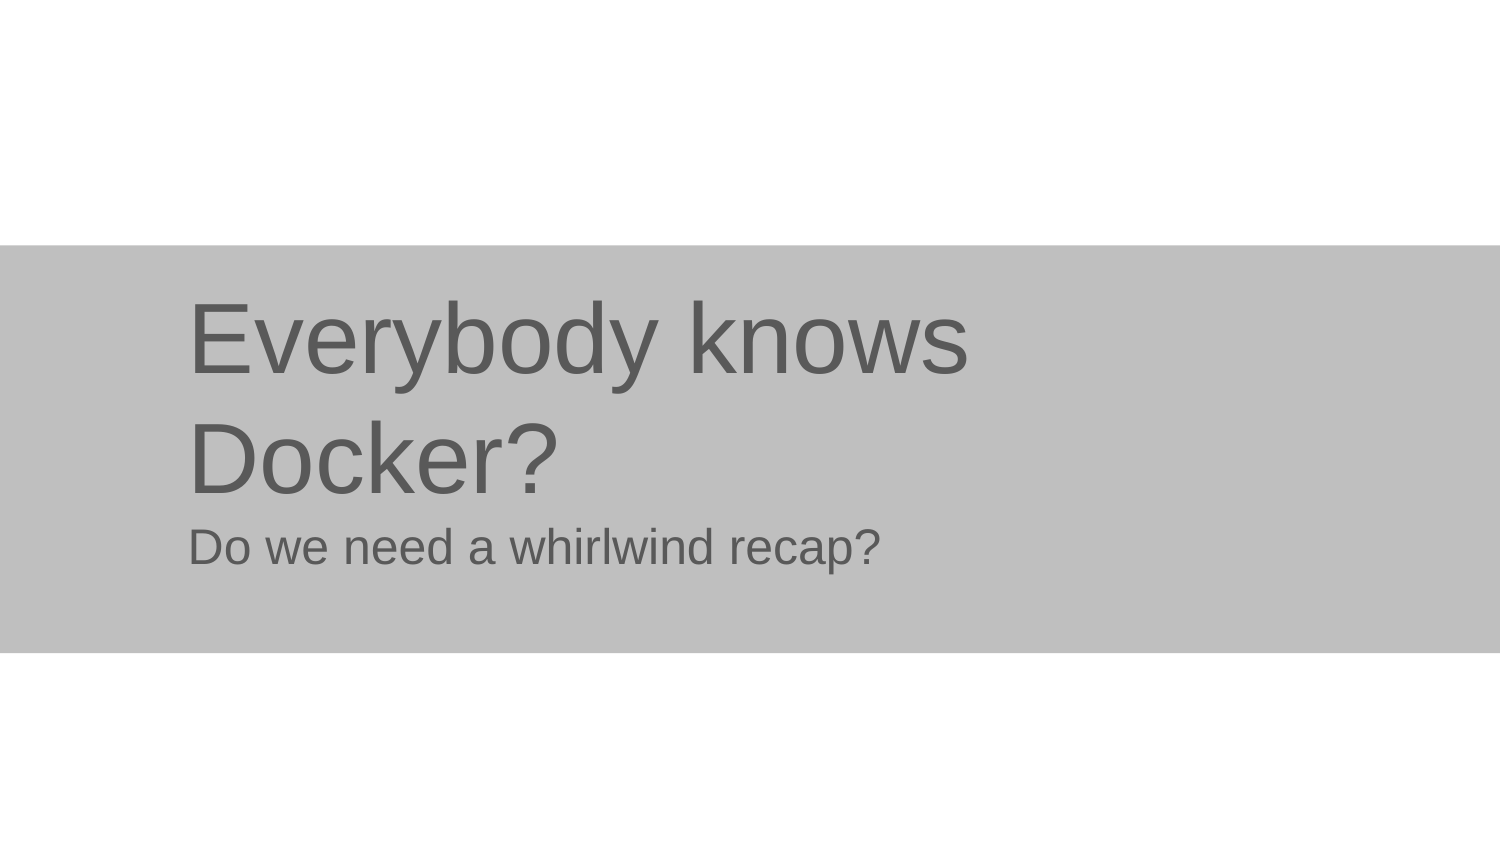

# Everybody knows Docker?
Do we need a whirlwind recap?